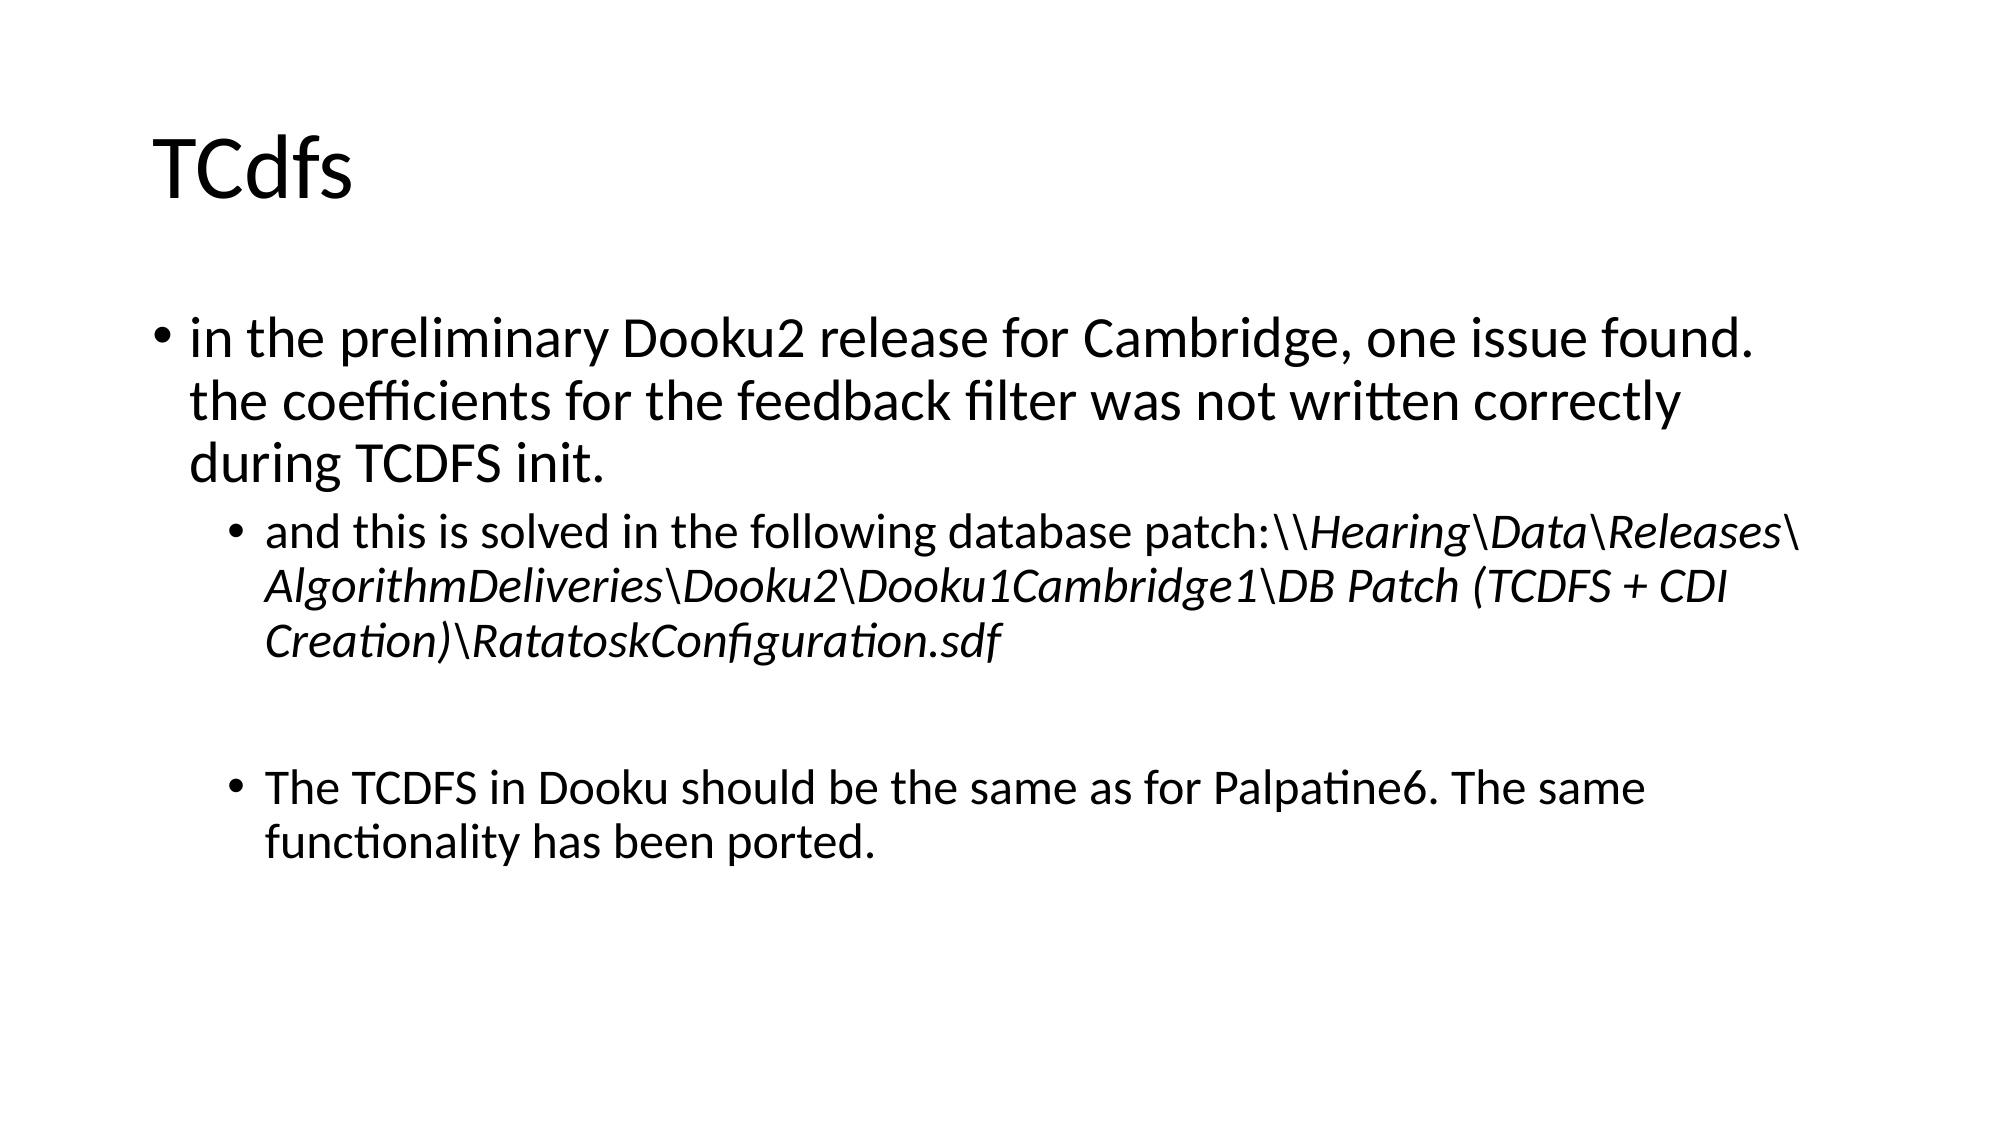

# TCdfs
in the preliminary Dooku2 release for Cambridge, one issue found. the coefficients for the feedback filter was not written correctly during TCDFS init.
and this is solved in the following database patch:\\Hearing\Data\Releases\AlgorithmDeliveries\Dooku2\Dooku1Cambridge1\DB Patch (TCDFS + CDI Creation)\RatatoskConfiguration.sdf

The TCDFS in Dooku should be the same as for Palpatine6. The same functionality has been ported.